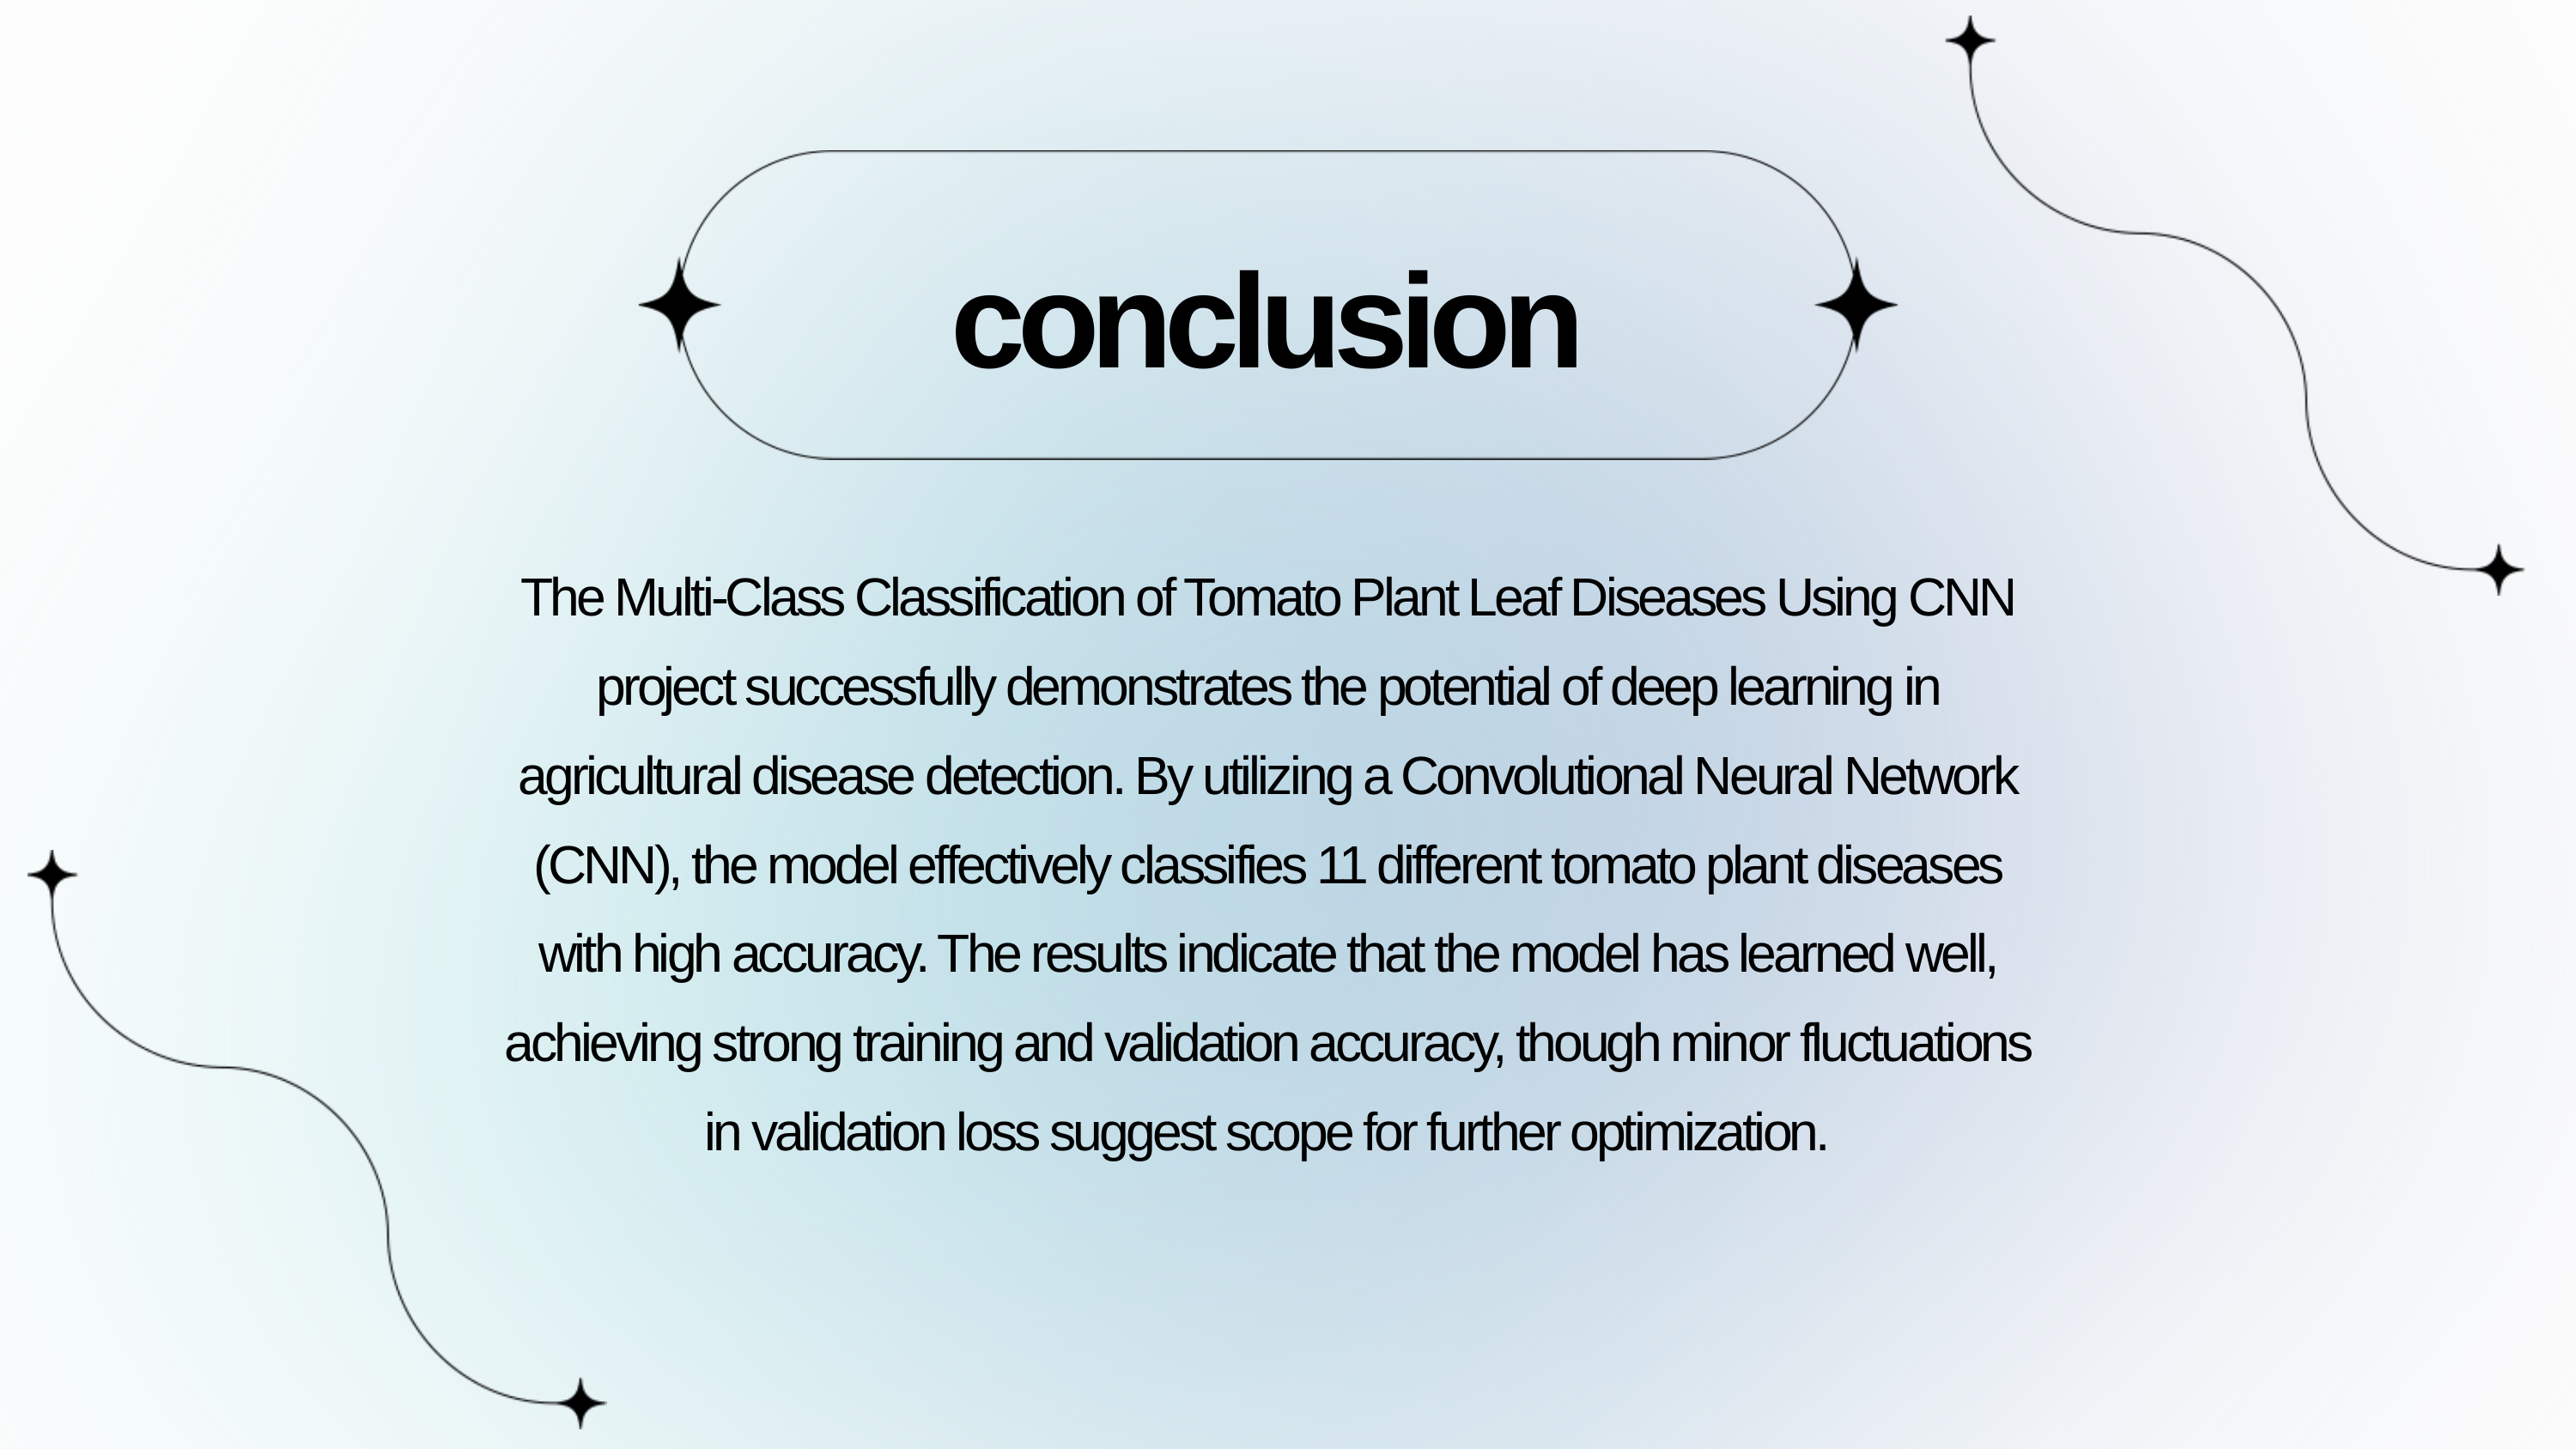

conclusion

The Multi-Class Classification of Tomato Plant Leaf Diseases Using CNN project successfully demonstrates the potential of deep learning in agricultural disease detection. By utilizing a Convolutional Neural Network (CNN), the model effectively classifies 11 different tomato plant diseases with high accuracy. The results indicate that the model has learned well, achieving strong training and validation accuracy, though minor fluctuations in validation loss suggest scope for further optimization.